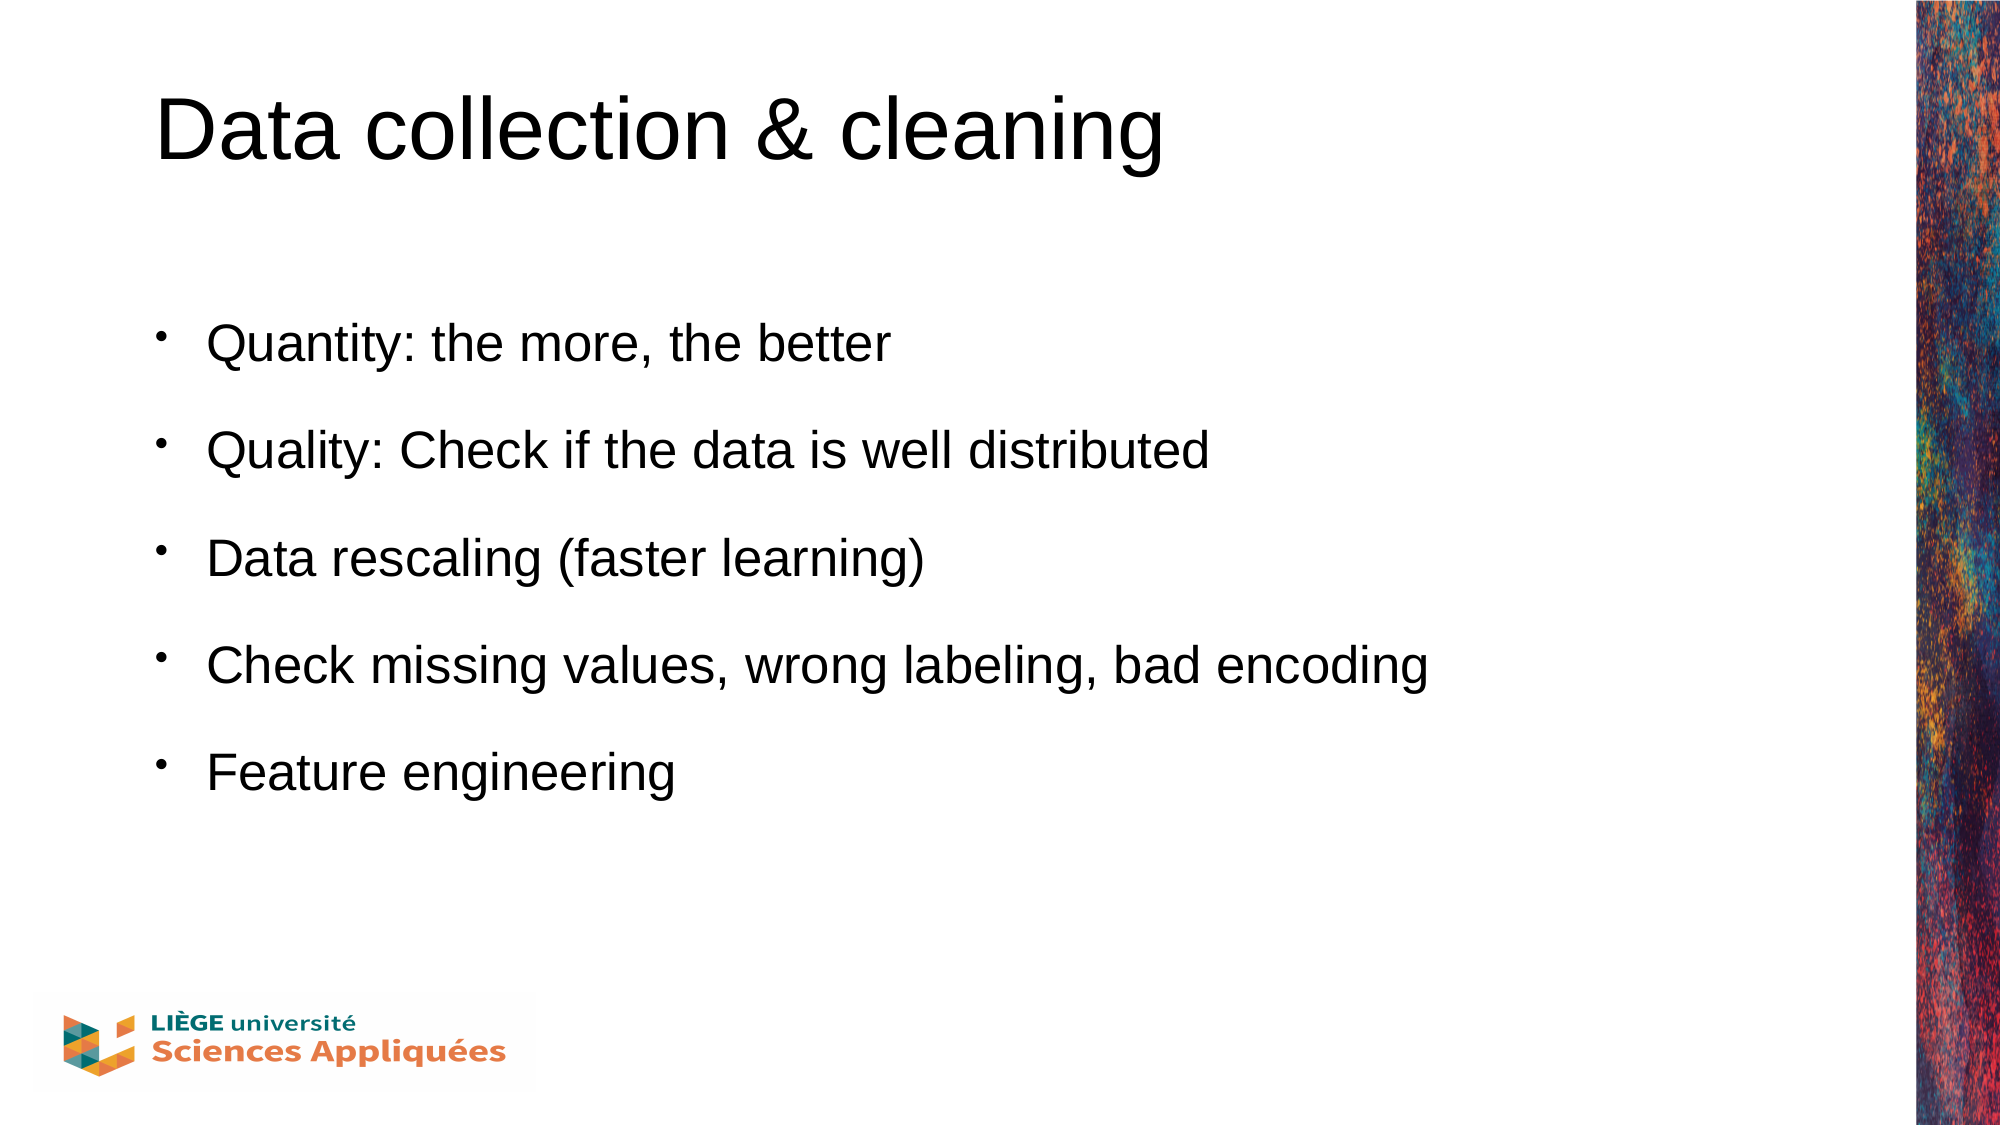

# Data collection & cleaning
Quantity: the more, the better
Quality: Check if the data is well distributed
Data rescaling (faster learning)
Check missing values, wrong labeling, bad encoding
Feature engineering